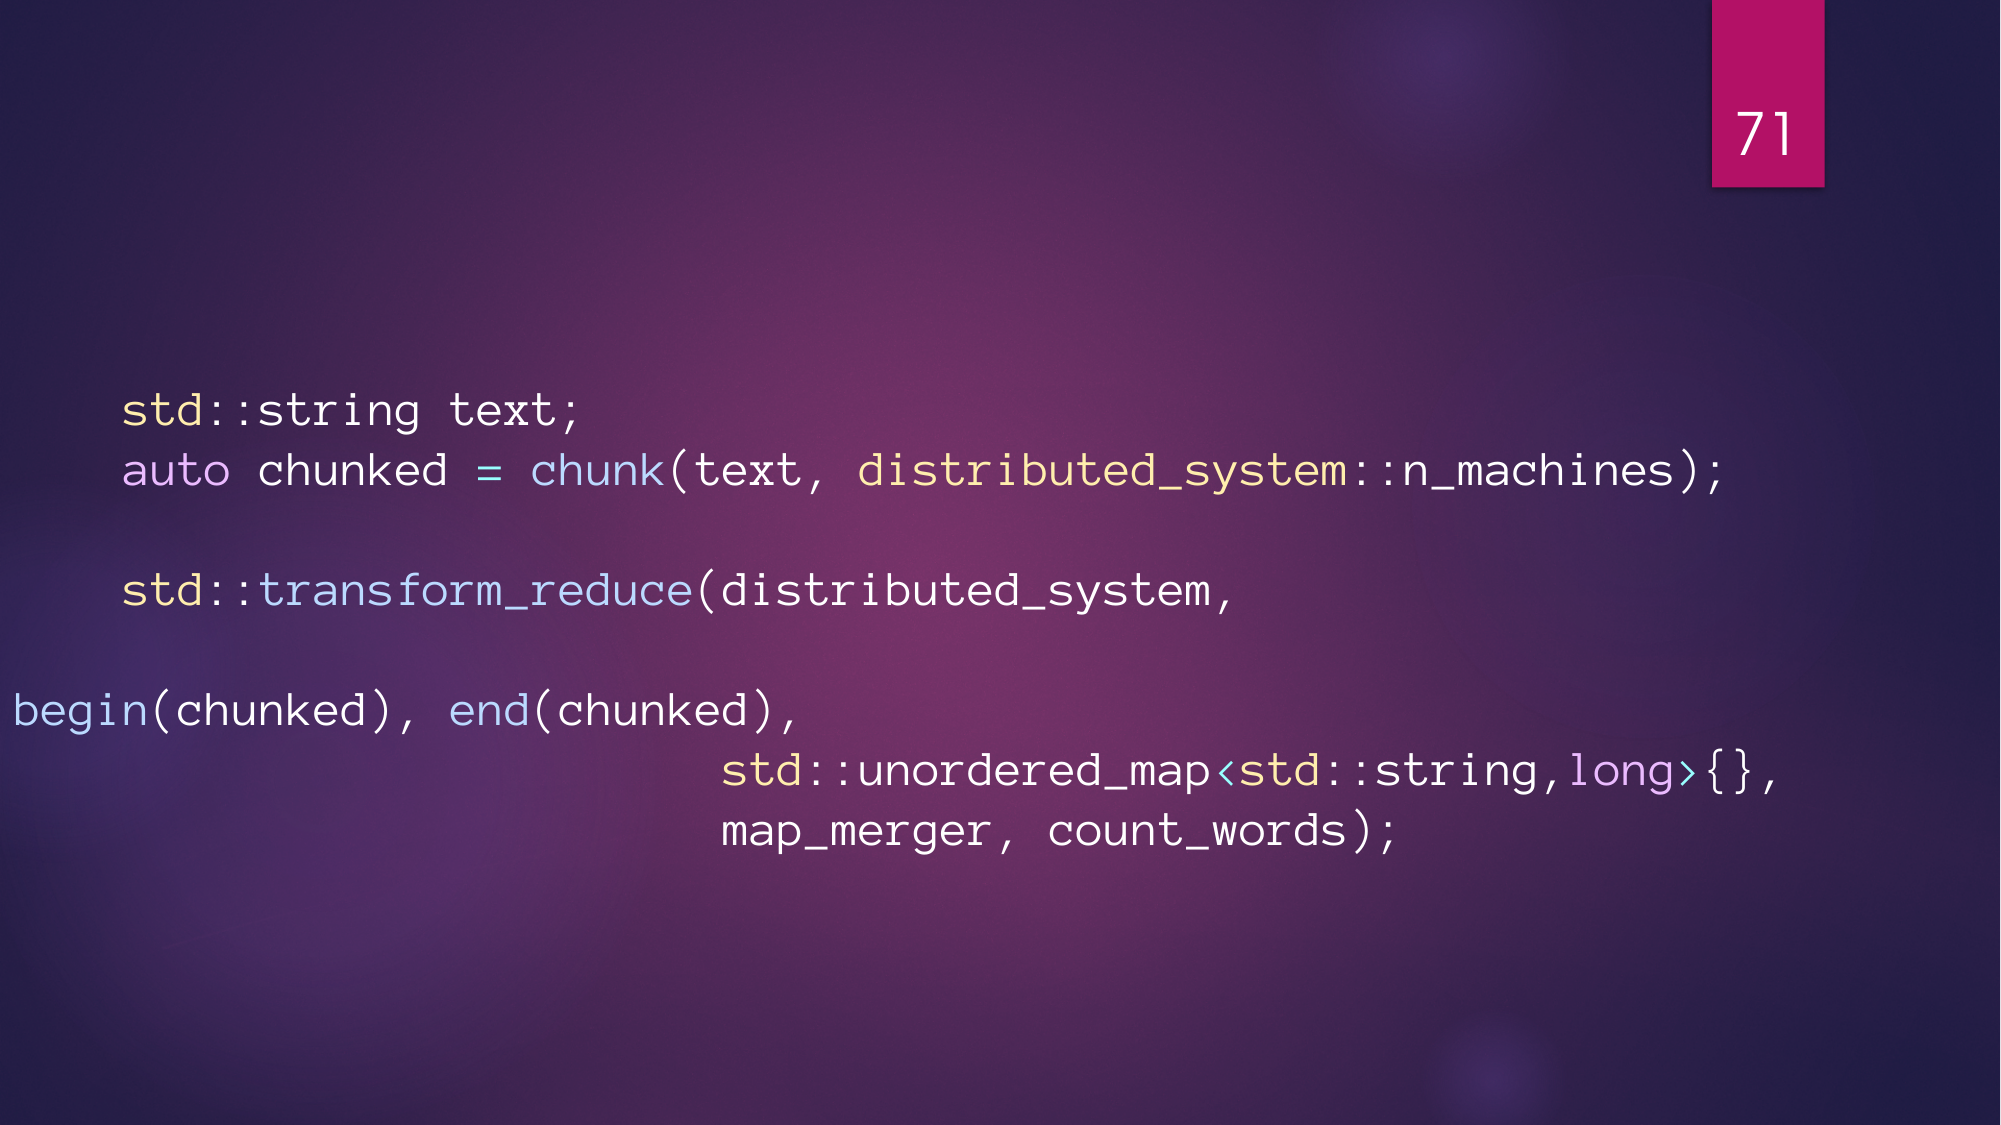

71
    std::string text;
    auto chunked = chunk(text, distributed_system::n_machines);

    std::transform_reduce(distributed_system,
							       begin(chunked), end(chunked),
                          std::unordered_map<std::string,long>{},
                          map_merger, count_words);